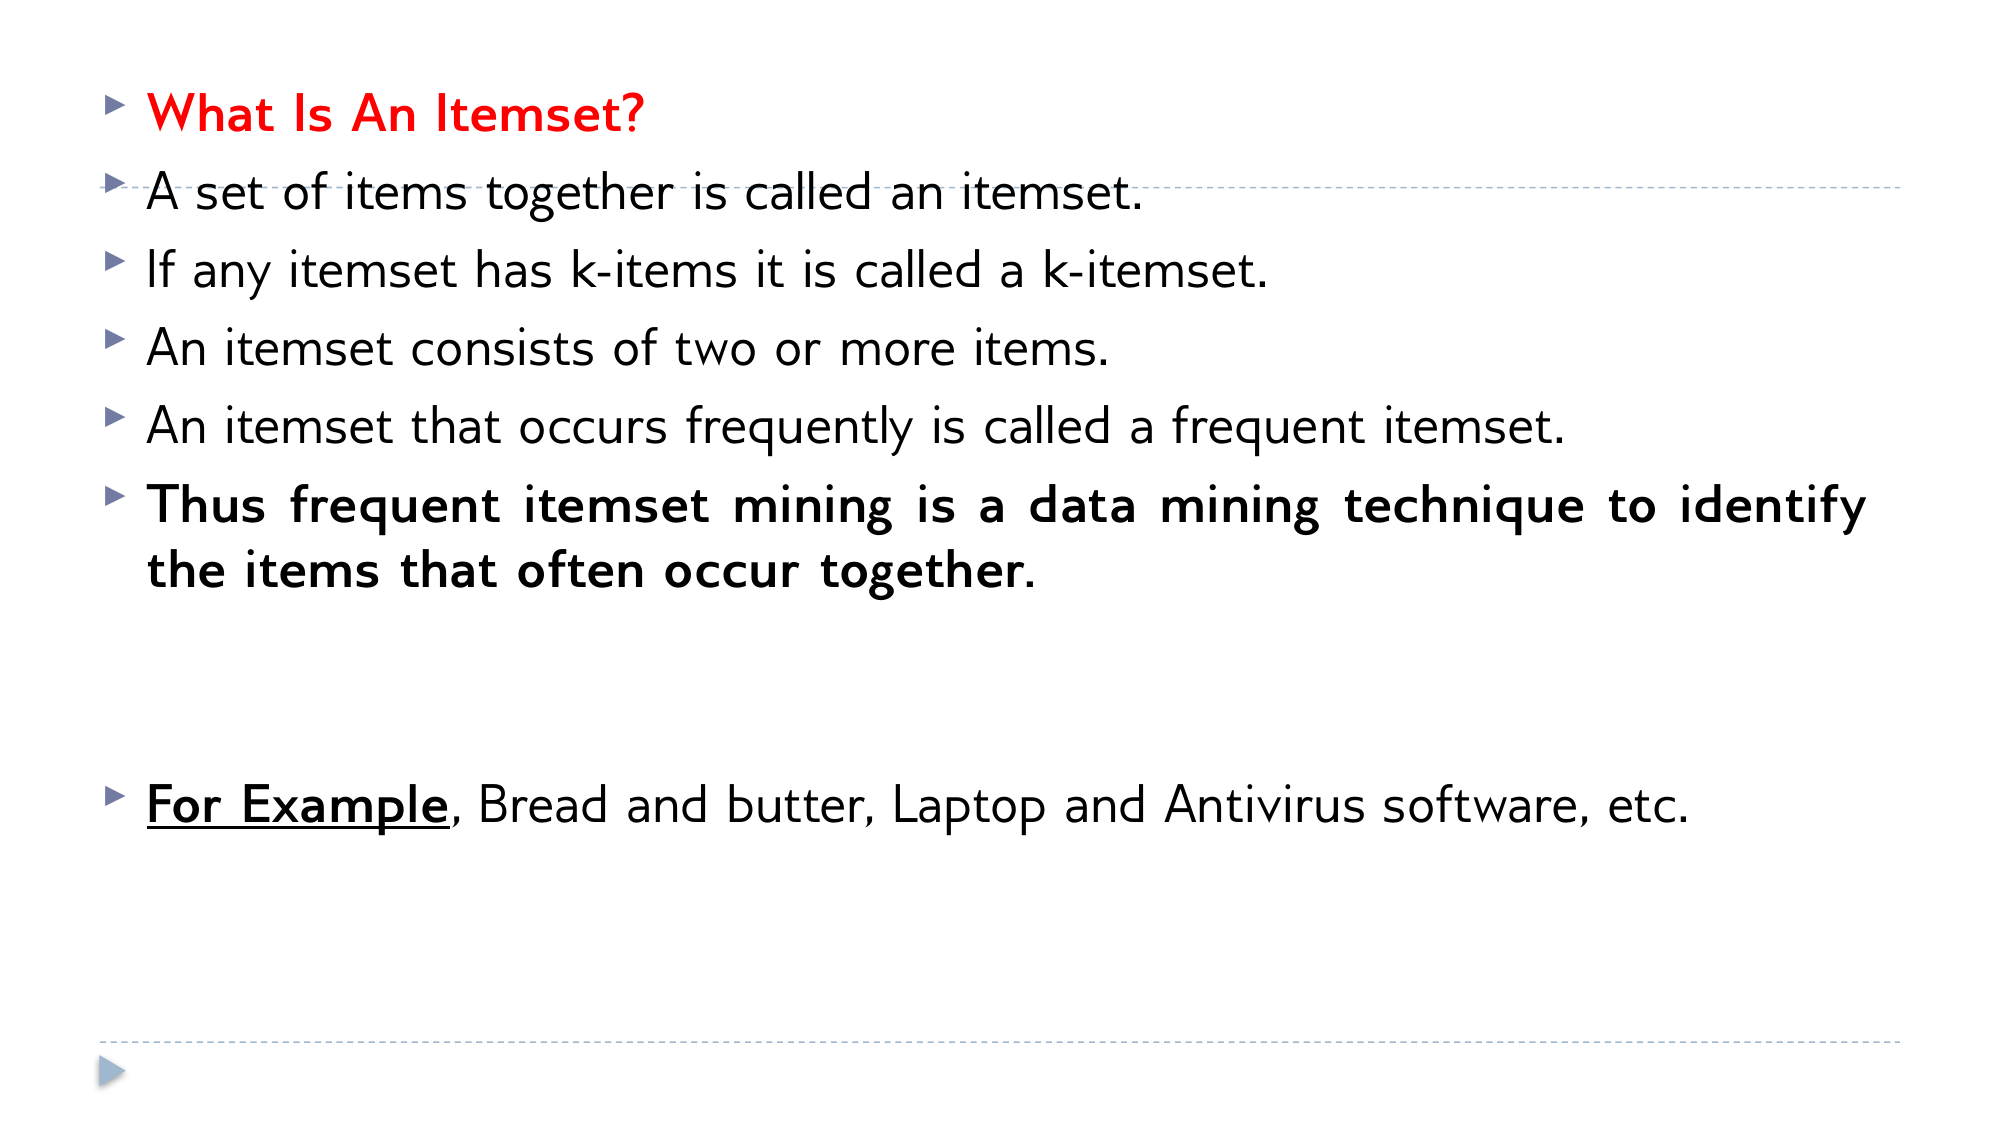

What Is An Itemset?
A set of items together is called an itemset.
If any itemset has k-items it is called a k-itemset.
An itemset consists of two or more items.
An itemset that occurs frequently is called a frequent itemset.
Thus frequent itemset mining is a data mining technique to identify the items that often occur together.

For Example, Bread and butter, Laptop and Antivirus software, etc.